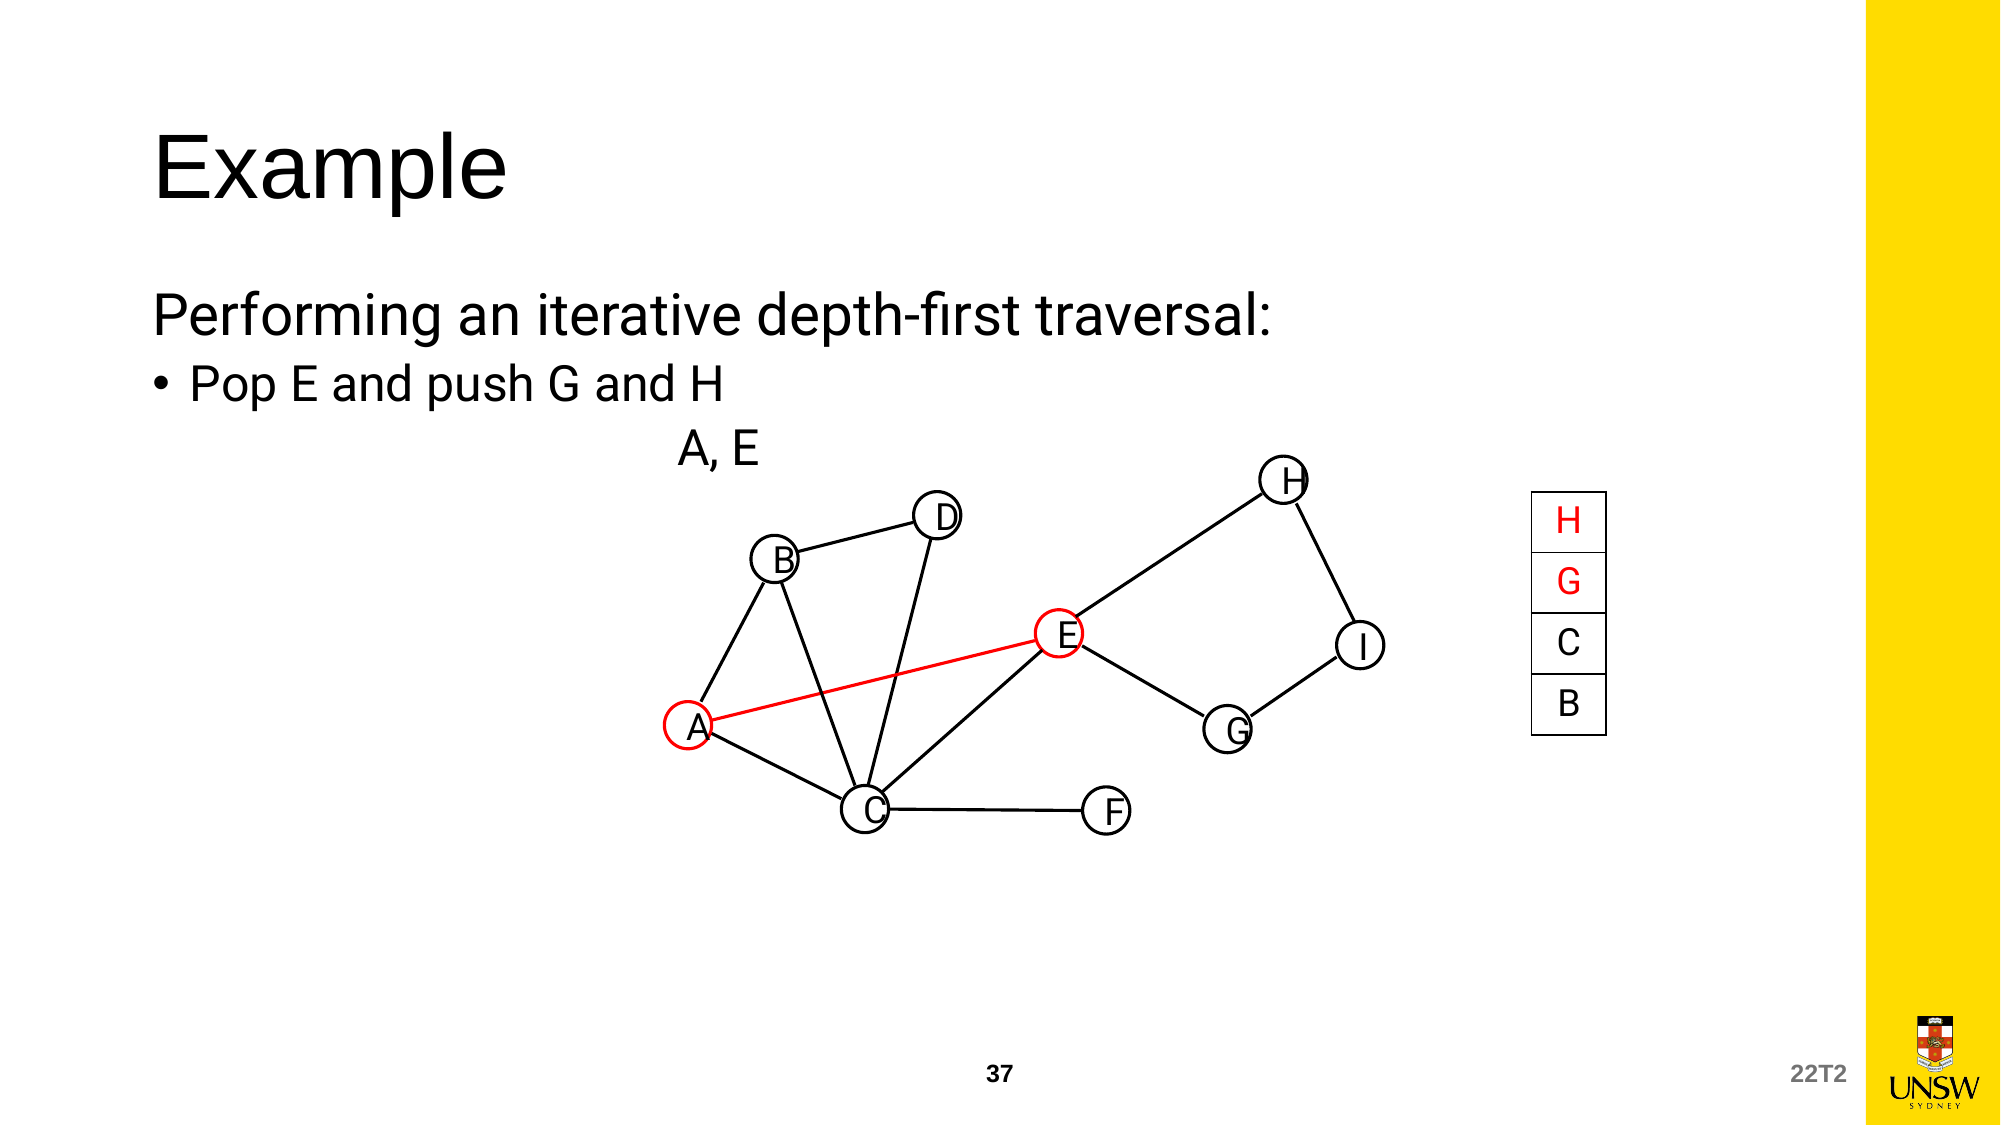

# Example
Performing an iterative depth-first traversal:
Pop E and push G and H
			A, E

H
D
B
E
I
A
G
C
F
| H |
| --- |
| G |
| C |
| B |
37
22T2